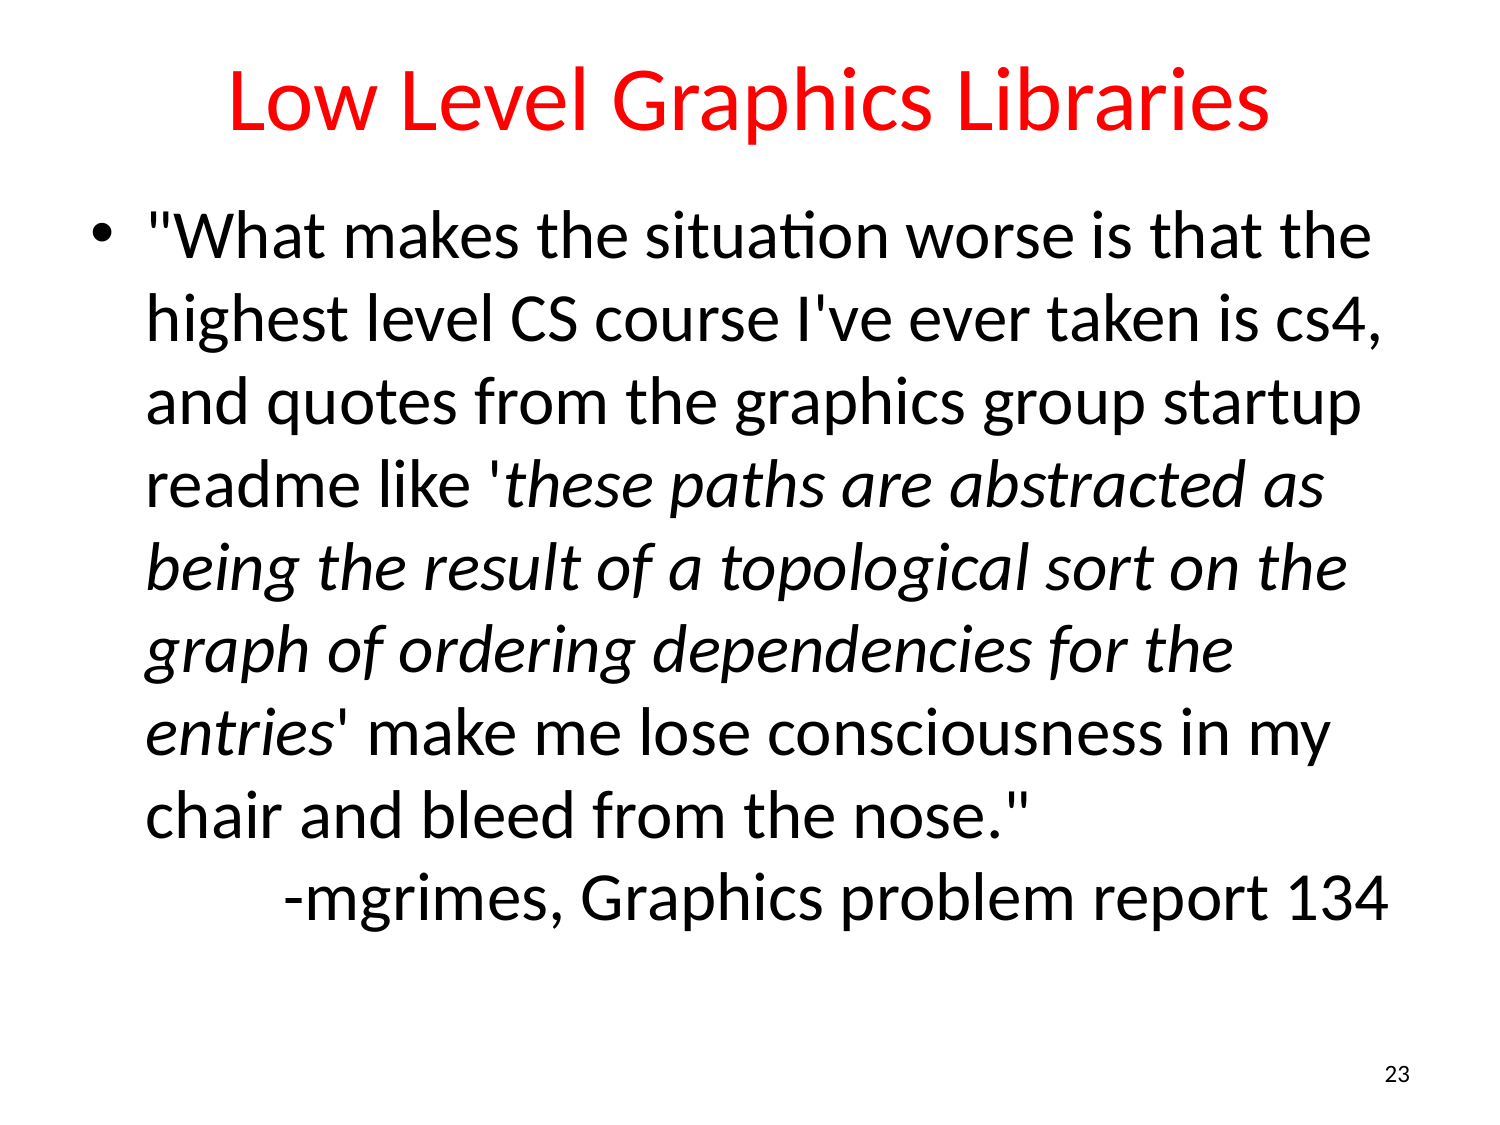

# Low Level Graphics Libraries
"What makes the situation worse is that the highest level CS course I've ever taken is cs4, and quotes from the graphics group startup readme like 'these paths are abstracted as being the result of a topological sort on the graph of ordering dependencies for the entries' make me lose consciousness in my chair and bleed from the nose."
	-mgrimes, Graphics problem report 134

23